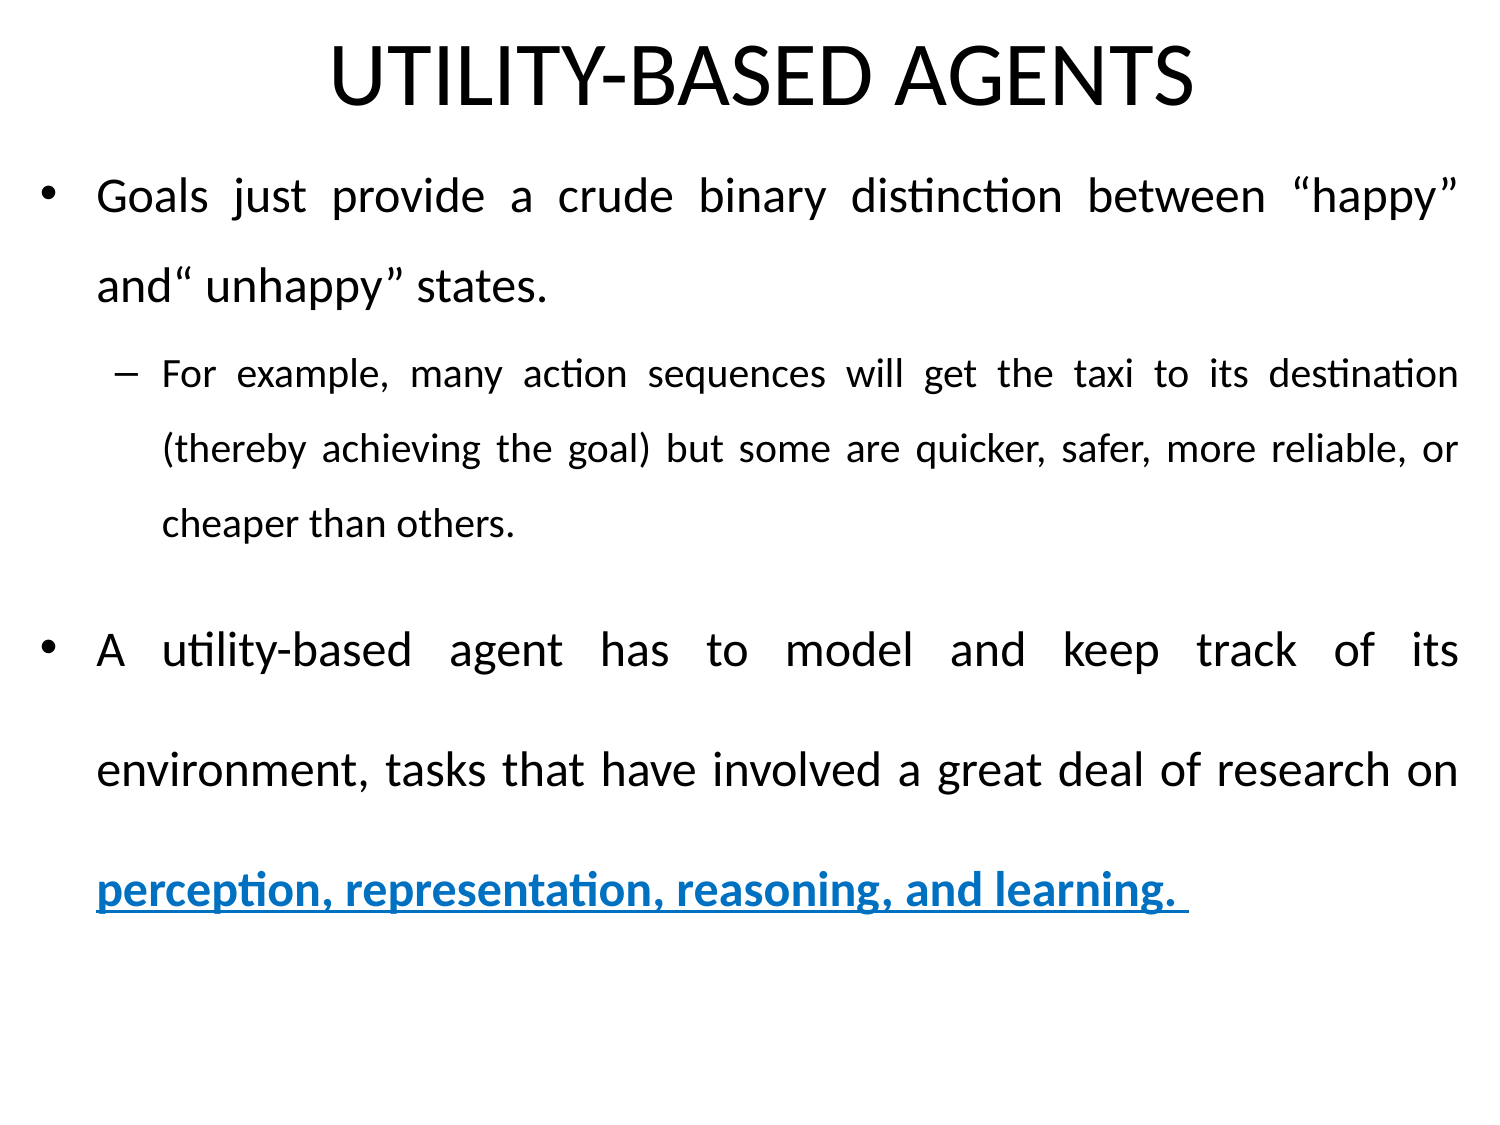

# UTILITY-BASED AGENTS
Goals just provide a crude binary distinction between “happy” and“ unhappy” states.
For example, many action sequences will get the taxi to its destination (thereby achieving the goal) but some are quicker, safer, more reliable, or cheaper than others.
A utility-based agent has to model and keep track of its environment, tasks that have involved a great deal of research on perception, representation, reasoning, and learning.